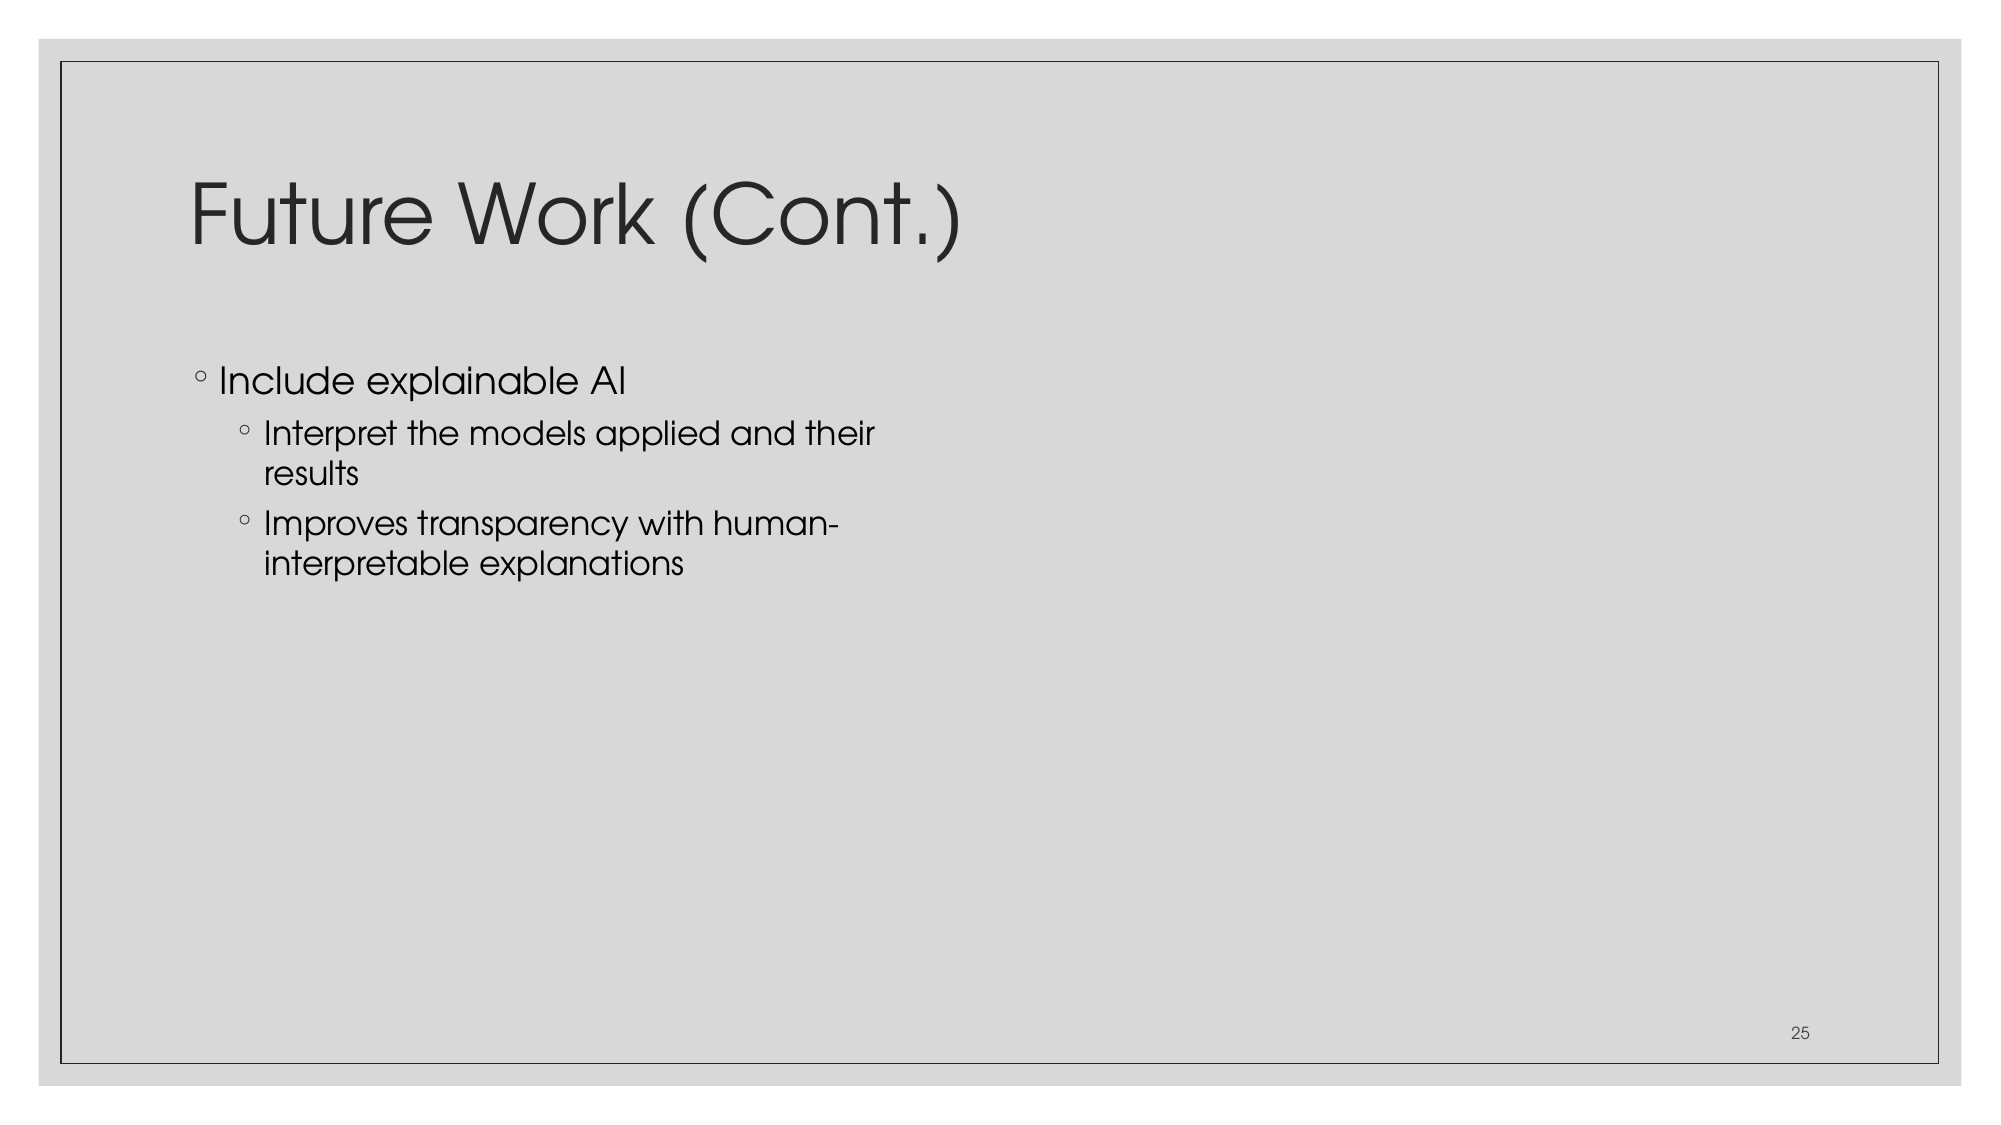

# Future Work (Cont.)
Include explainable AI
Interpret the models applied and their results
Improves transparency with human-interpretable explanations

25